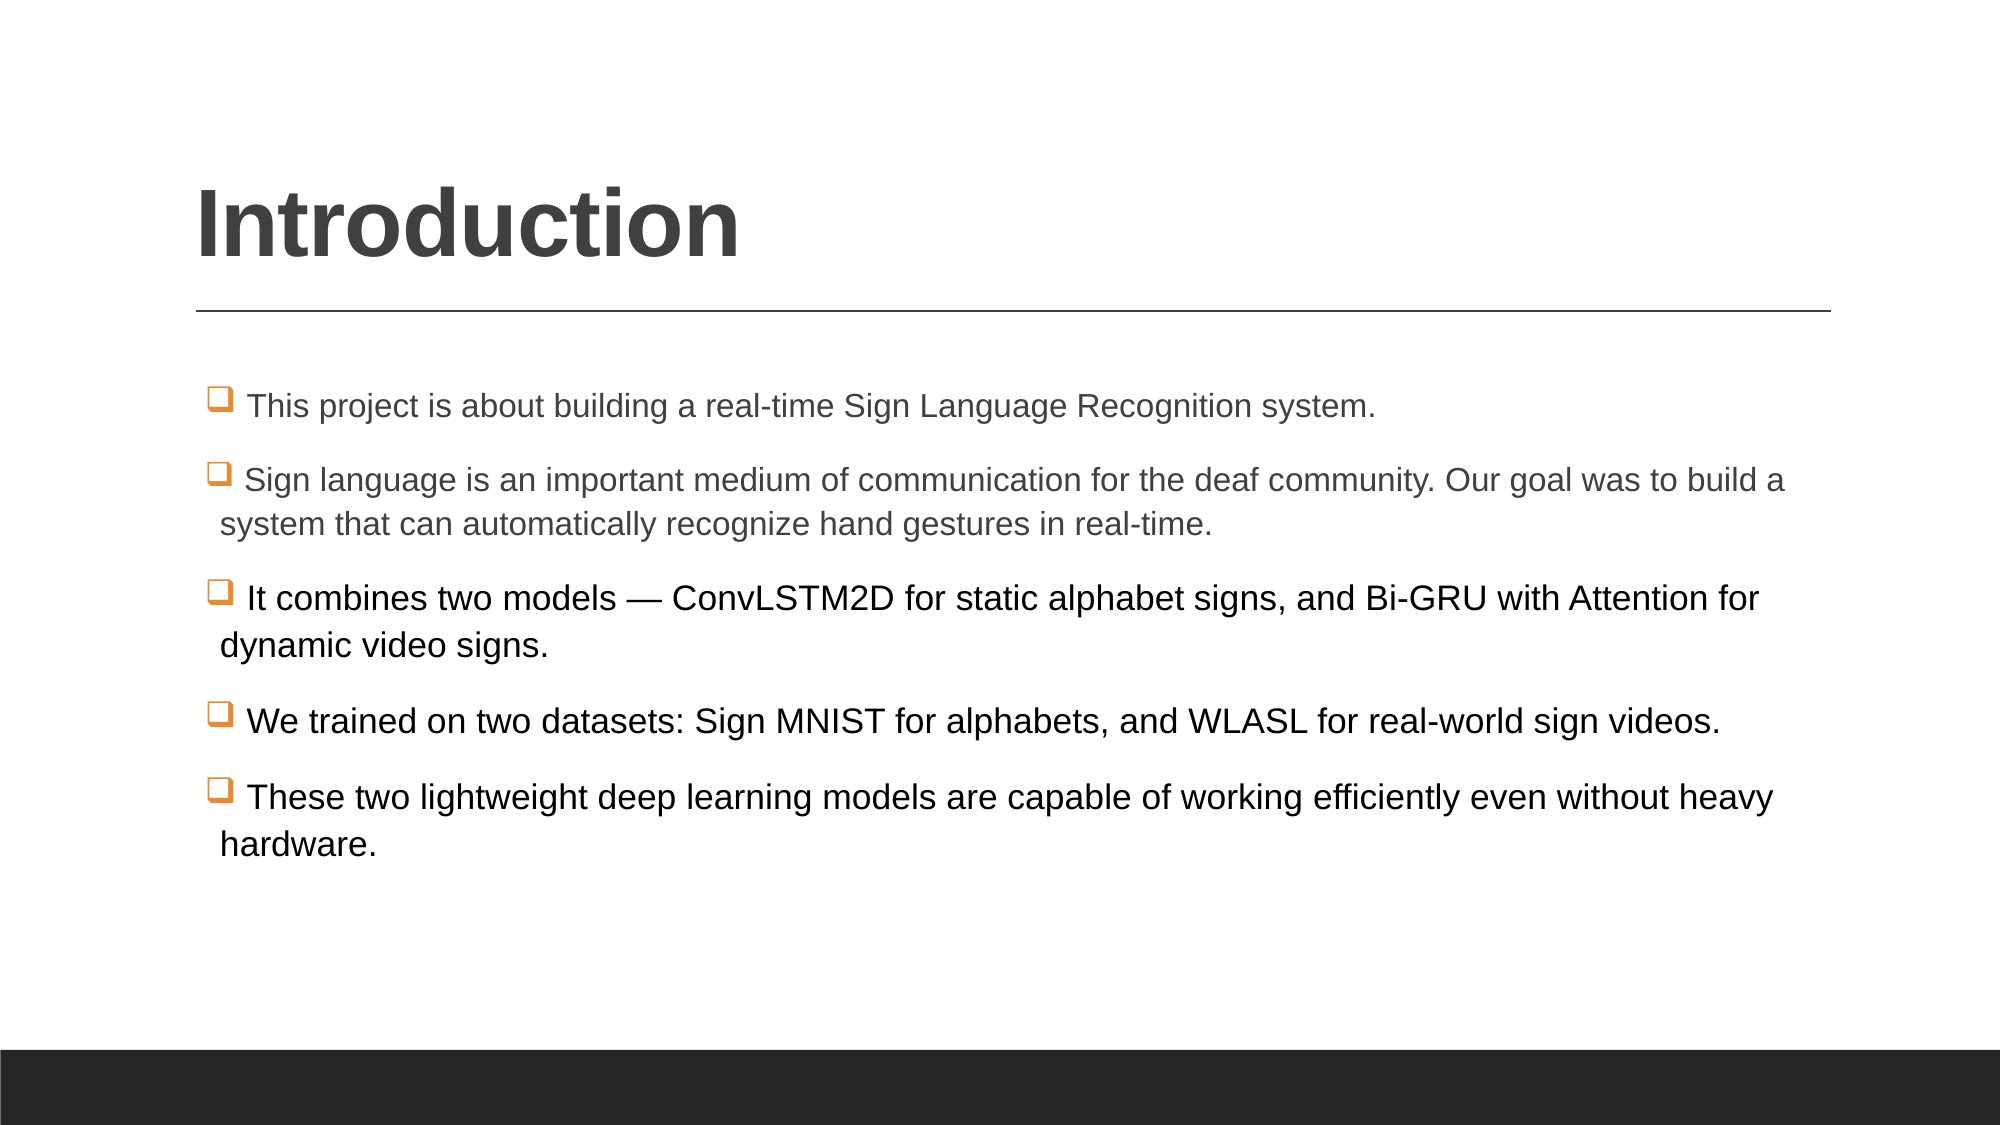

# Introduction
 This project is about building a real-time Sign Language Recognition system.
 Sign language is an important medium of communication for the deaf community. Our goal was to build a system that can automatically recognize hand gestures in real-time.
 It combines two models — ConvLSTM2D for static alphabet signs, and Bi-GRU with Attention for dynamic video signs.
 We trained on two datasets: Sign MNIST for alphabets, and WLASL for real-world sign videos.
 These two lightweight deep learning models are capable of working efficiently even without heavy hardware.